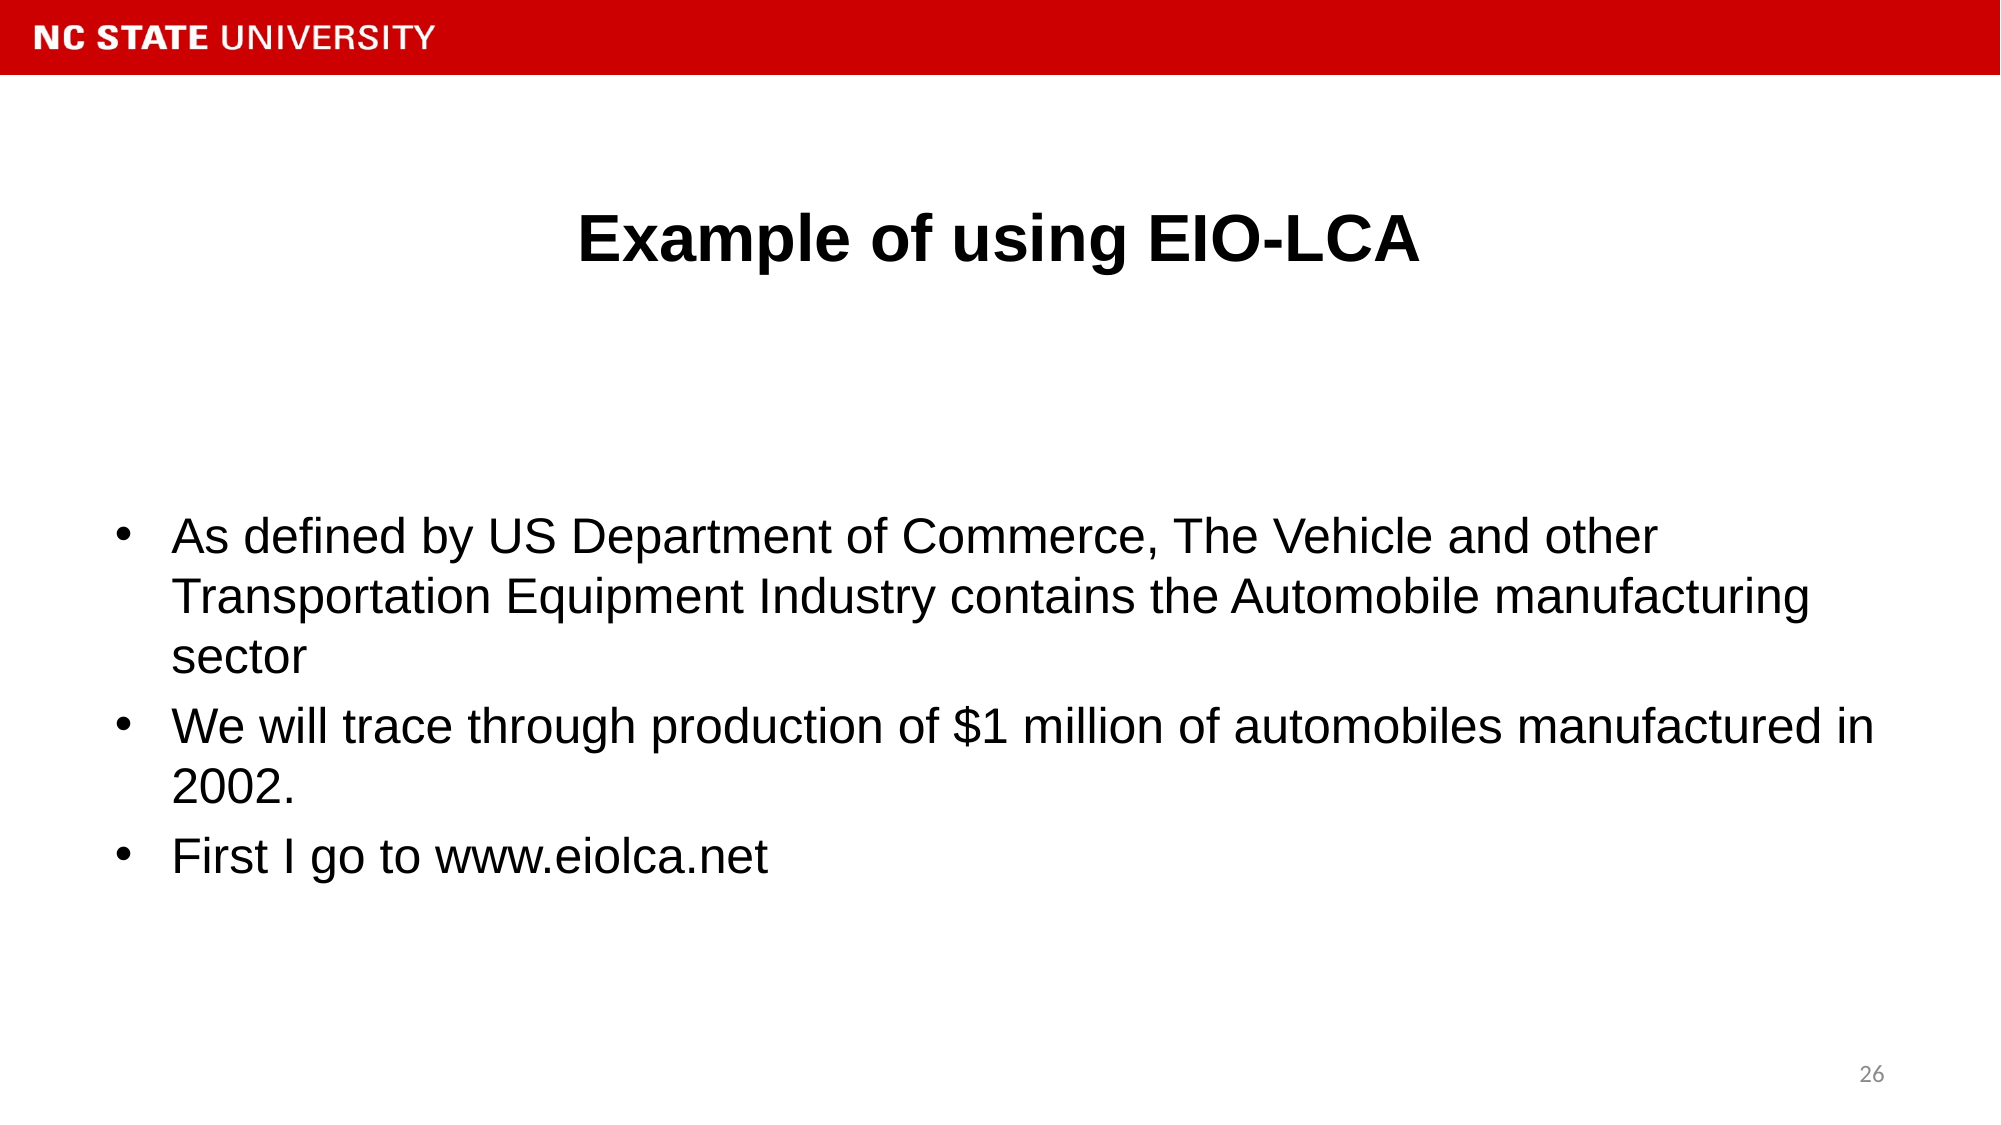

# Example of using EIO-LCA
As defined by US Department of Commerce, The Vehicle and other Transportation Equipment Industry contains the Automobile manufacturing sector
We will trace through production of $1 million of automobiles manufactured in 2002.
First I go to www.eiolca.net

26